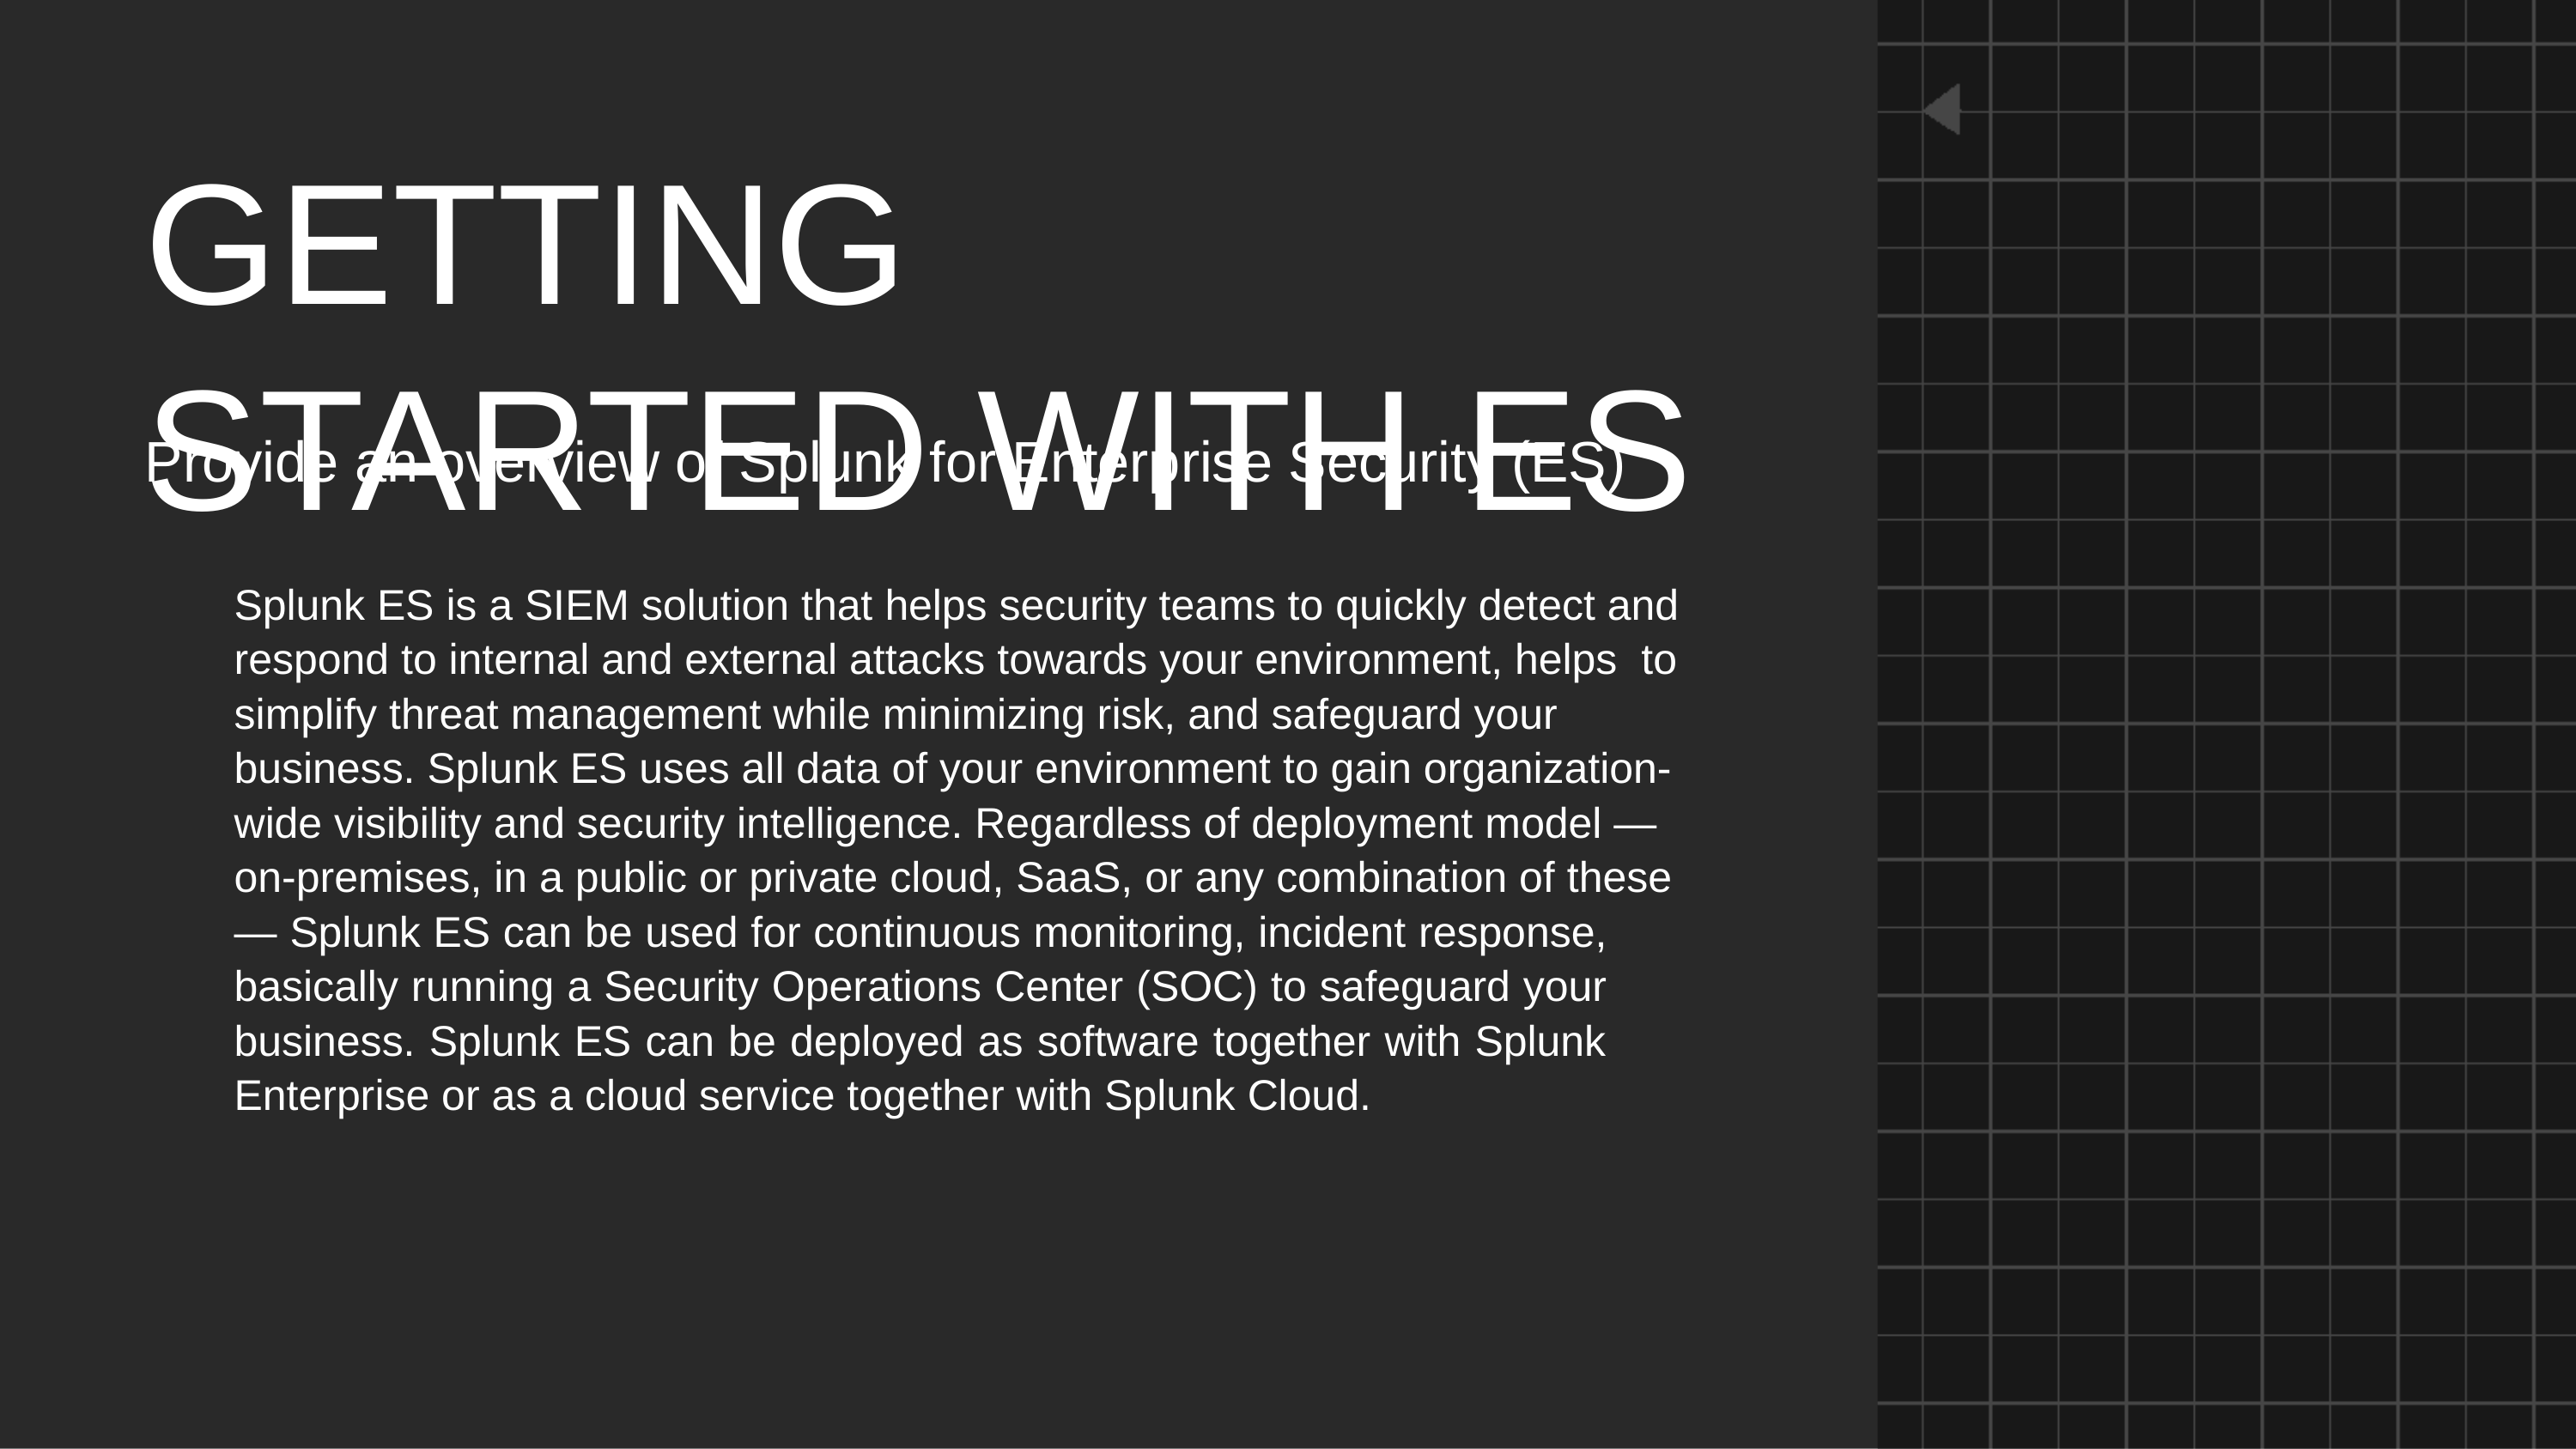

# GETTING STARTED WITH ES
Provide an overview of Splunk for Enterprise Security (ES)

Splunk ES is a SIEM solution that helps security teams to quickly detect and  respond to internal and external attacks towards your environment, helps  to simplify threat management while minimizing risk, and safeguard your  business. Splunk ES uses all data of your environment to gain organization-  wide visibility and security intelligence. Regardless of deployment model —  on-premises, in a public or private cloud, SaaS, or any combination of these
— Splunk ES can be used for continuous monitoring, incident response,  basically running a Security Operations Center (SOC) to safeguard your  business. Splunk ES can be deployed as software together with Splunk  Enterprise or as a cloud service together with Splunk Cloud.